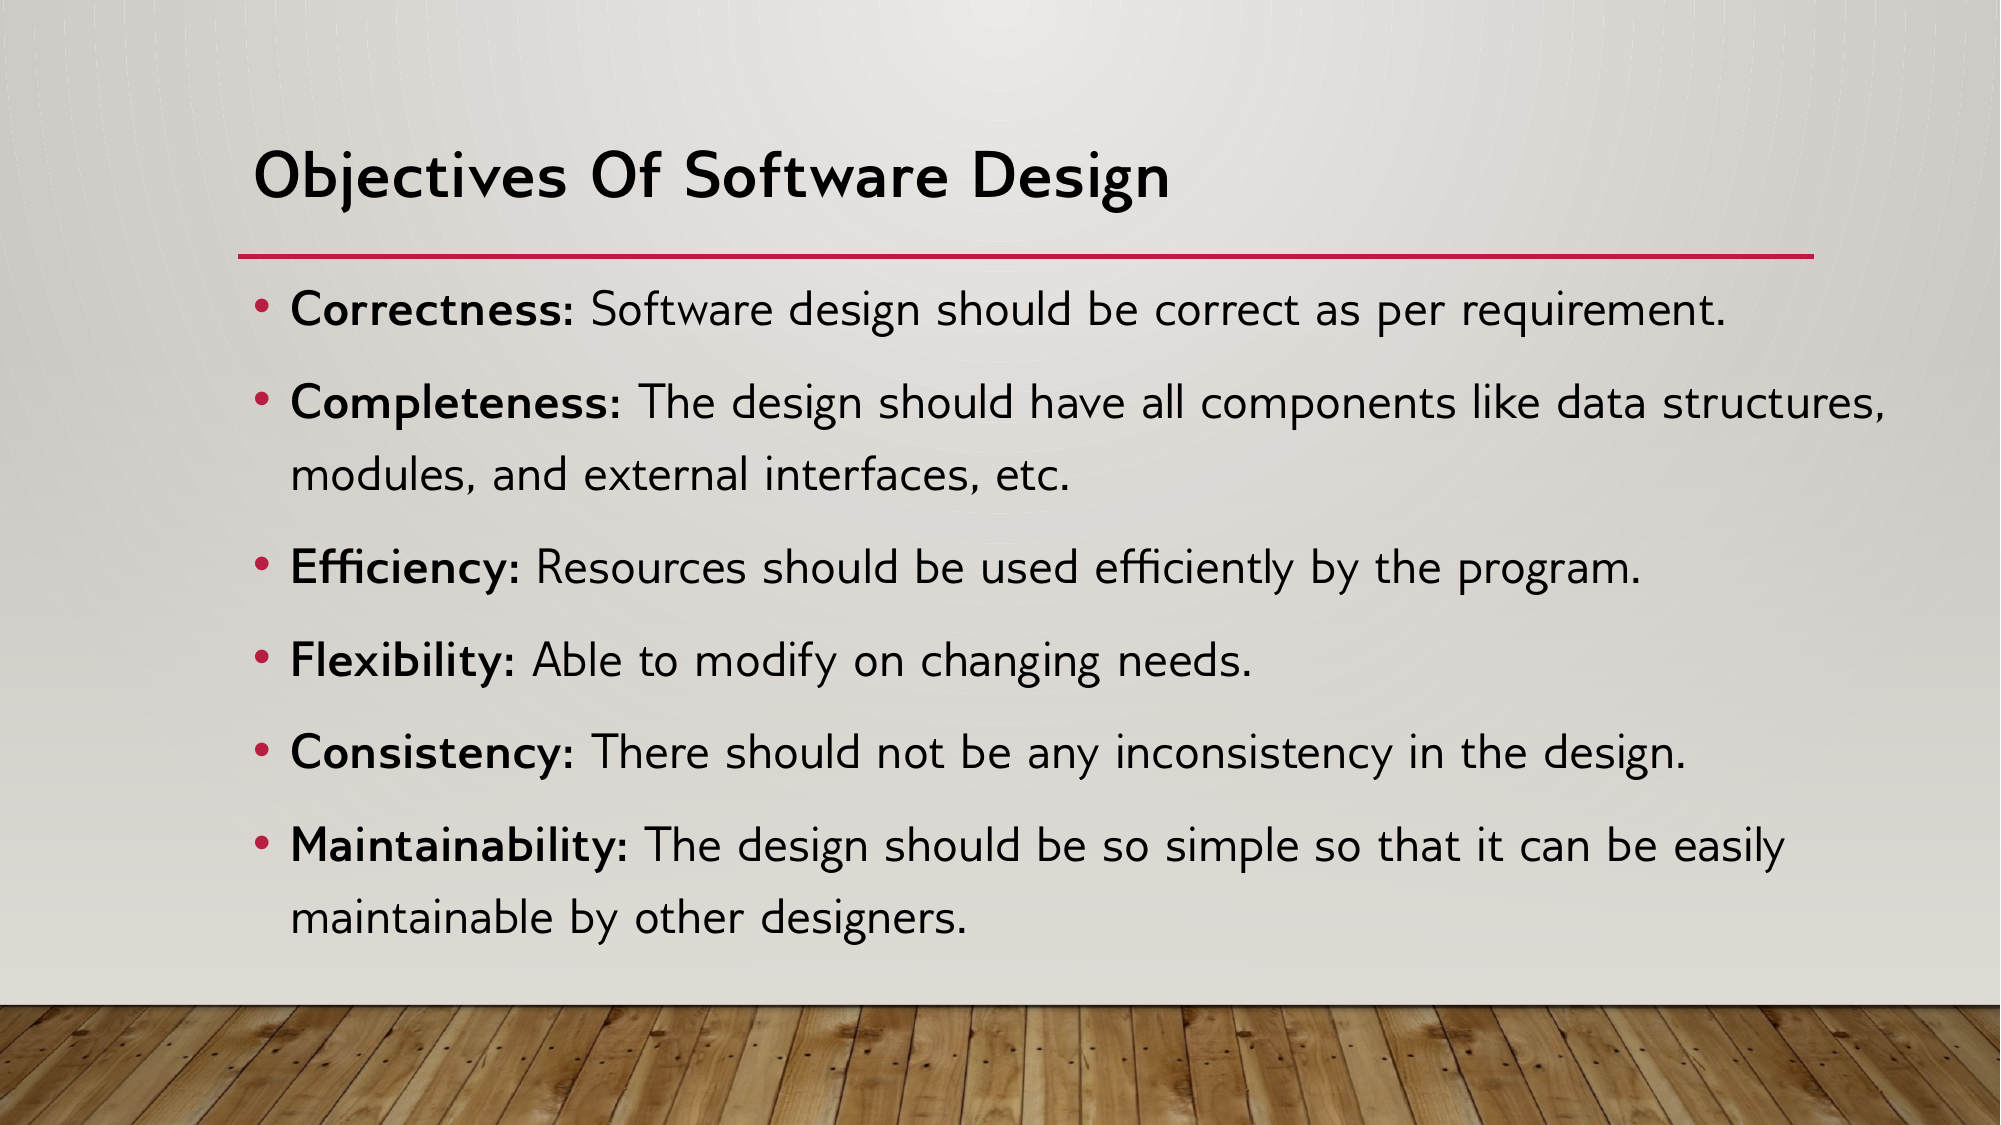

# Objectives Of Software Design
Correctness: Software design should be correct as per requirement.
Completeness: The design should have all components like data structures, modules, and external interfaces, etc.
Efficiency: Resources should be used efficiently by the program.
Flexibility: Able to modify on changing needs.
Consistency: There should not be any inconsistency in the design.
Maintainability: The design should be so simple so that it can be easily maintainable by other designers.